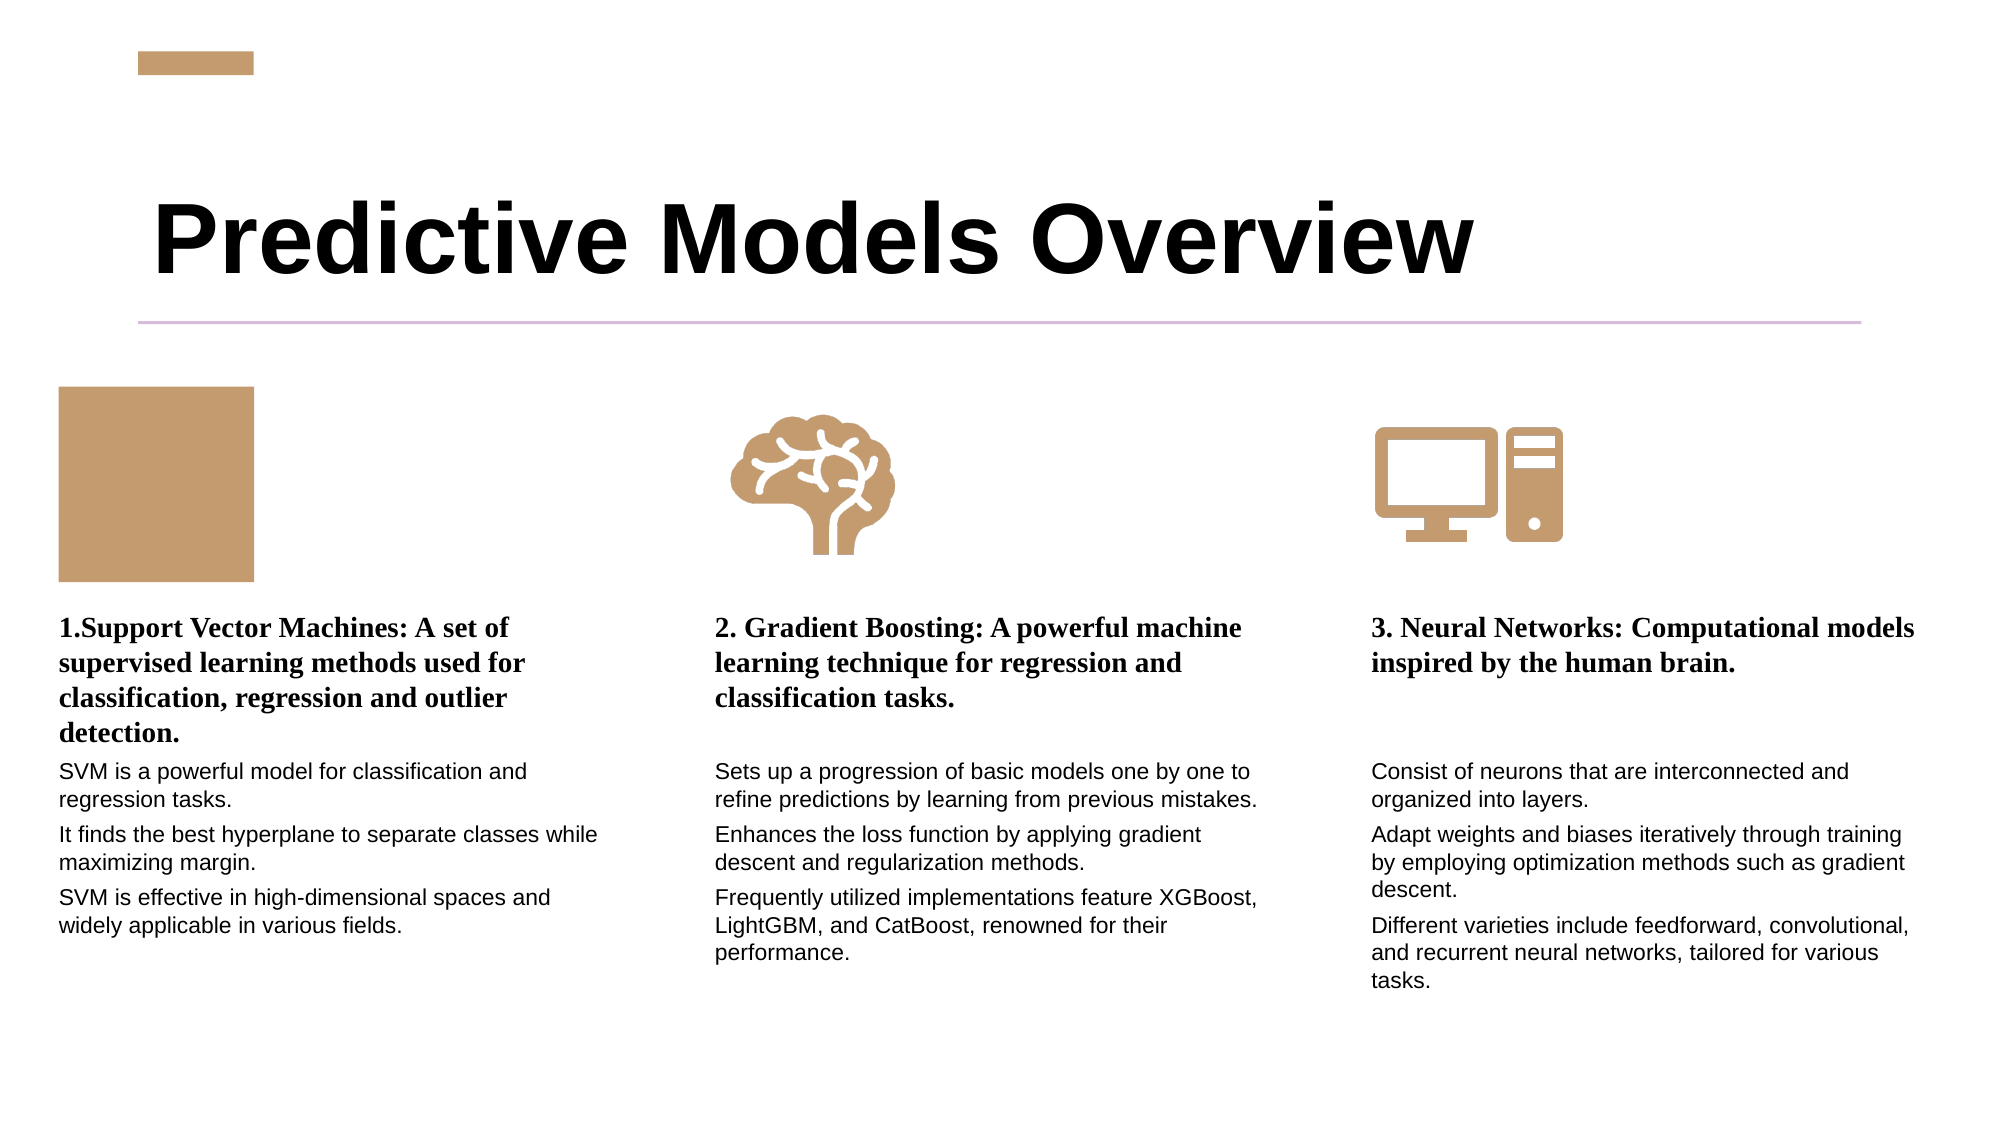

# Predictive Models Overview

1.Support Vector Machines: A set of supervised learning methods used for classification, regression and outlier detection.
SVM is a powerful model for classification and regression tasks.
It finds the best hyperplane to separate classes while maximizing margin.
SVM is effective in high-dimensional spaces and widely applicable in various fields.
2. Gradient Boosting: A powerful machine learning technique for regression and classification tasks.
Sets up a progression of basic models one by one to refine predictions by learning from previous mistakes.
Enhances the loss function by applying gradient descent and regularization methods.
Frequently utilized implementations feature XGBoost, LightGBM, and CatBoost, renowned for their performance.
3. Neural Networks: Computational models inspired by the human brain.
Consist of neurons that are interconnected and organized into layers.
Adapt weights and biases iteratively through training by employing optimization methods such as gradient descent.
Different varieties include feedforward, convolutional, and recurrent neural networks, tailored for various tasks.